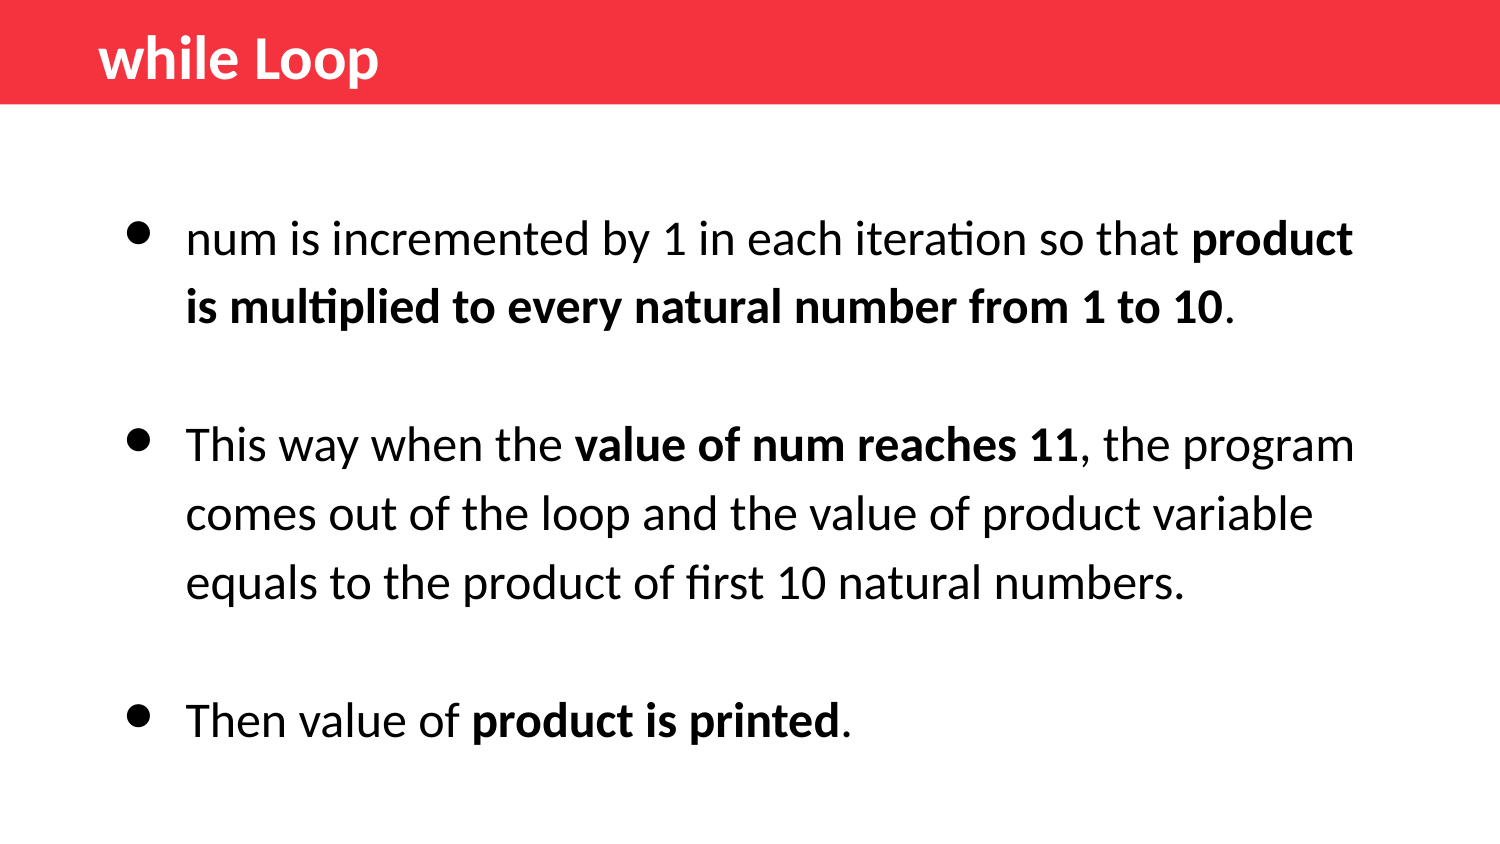

while Loop

num is incremented by 1 in each iteration so that product is multiplied to every natural number from 1 to 10.

This way when the value of num reaches 11, the program comes out of the loop and the value of product variable equals to the product of first 10 natural numbers.

Then value of product is printed.